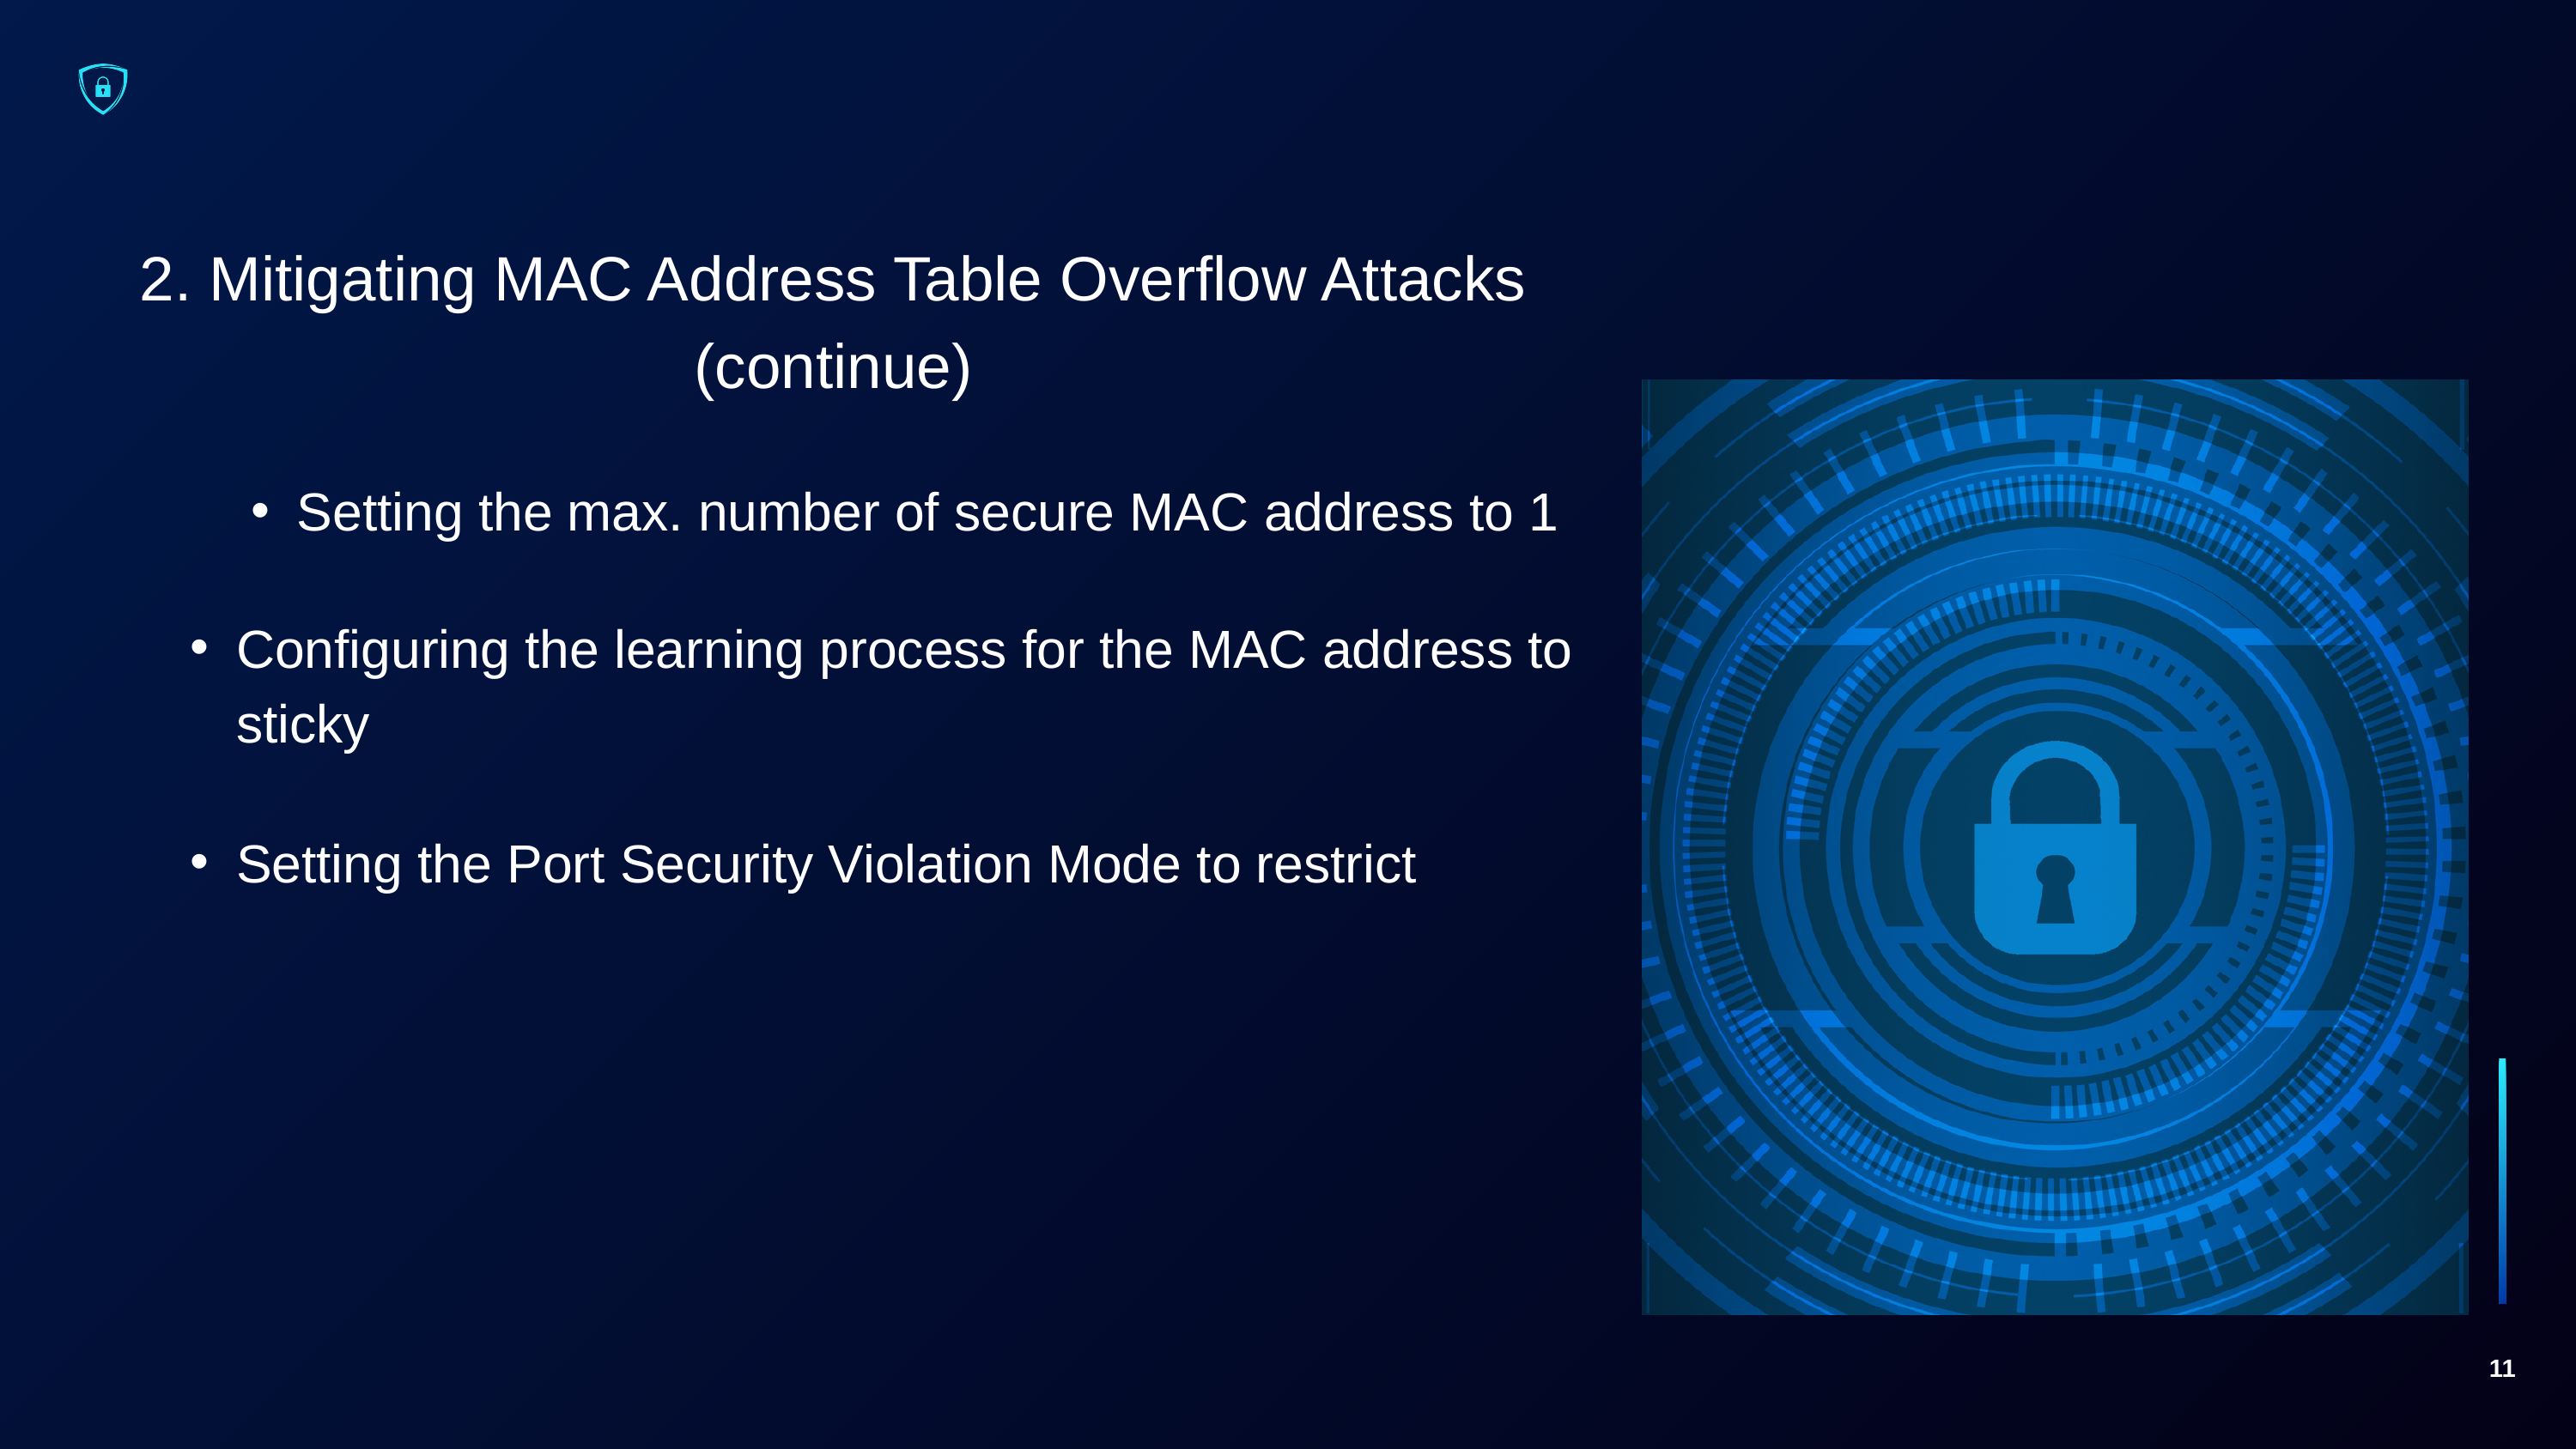

2. Mitigating MAC Address Table Overflow Attacks (continue)

Setting the max. number of secure MAC address to 1
Configuring the learning process for the MAC address to sticky
Setting the Port Security Violation Mode to restrict

11